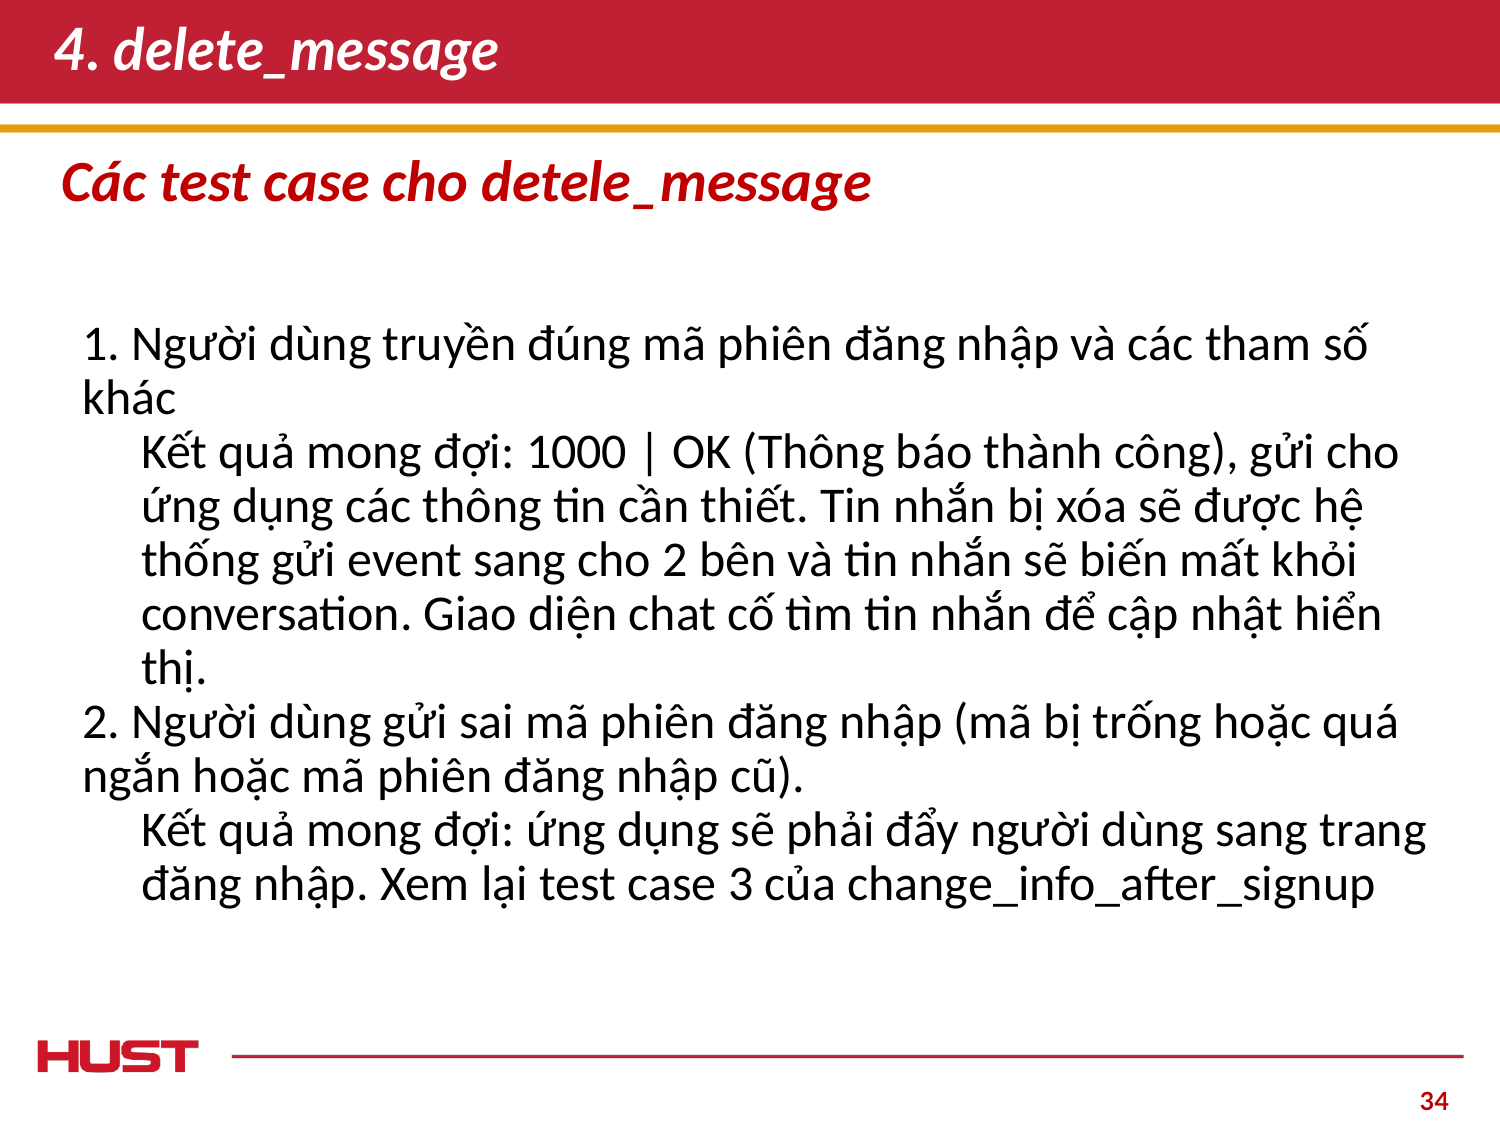

# 4. delete_message
Các test case cho detele_message

1. Người dùng truyền đúng mã phiên đăng nhập và các tham số khác
Kết quả mong đợi: 1000 | OK (Thông báo thành công), gửi cho ứng dụng các thông tin cần thiết. Tin nhắn bị xóa sẽ được hệ thống gửi event sang cho 2 bên và tin nhắn sẽ biến mất khỏi conversation. Giao diện chat cố tìm tin nhắn để cập nhật hiển thị.
2. Người dùng gửi sai mã phiên đăng nhập (mã bị trống hoặc quá ngắn hoặc mã phiên đăng nhập cũ).
Kết quả mong đợi: ứng dụng sẽ phải đẩy người dùng sang trang đăng nhập. Xem lại test case 3 của change_info_after_signup
34